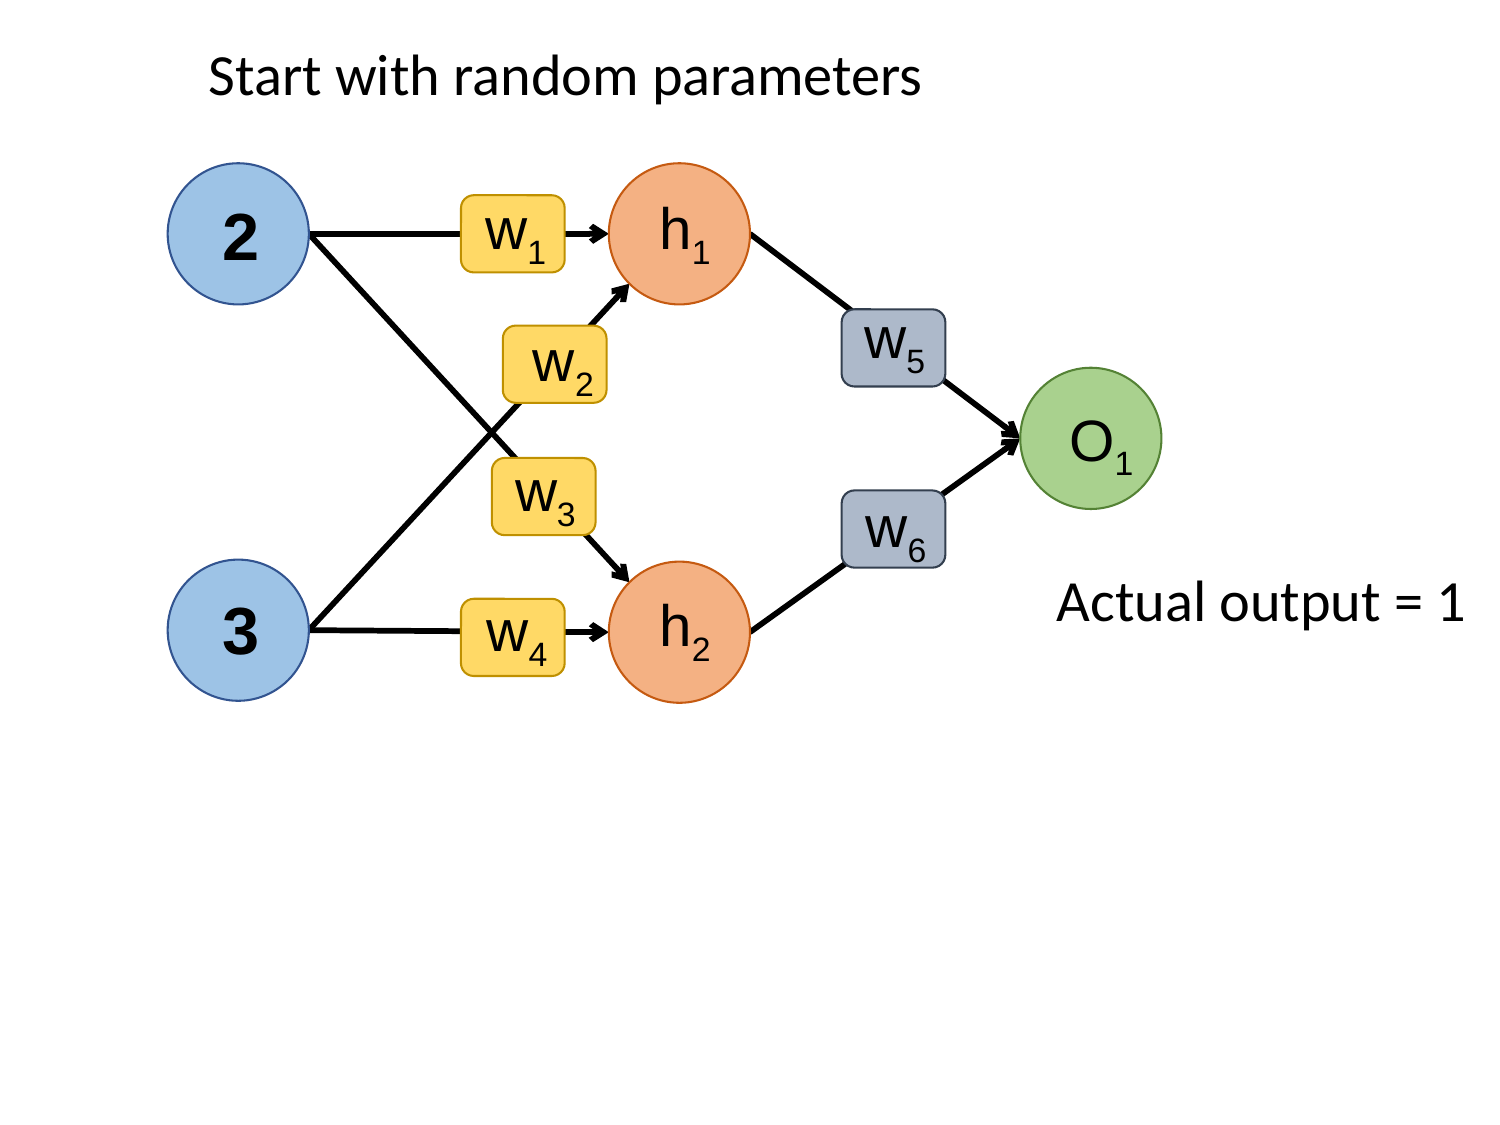

Start with random parameters

w1
h1
2

w5

w2

O1
w3

w6

Actual output = 1

3
h2
w4